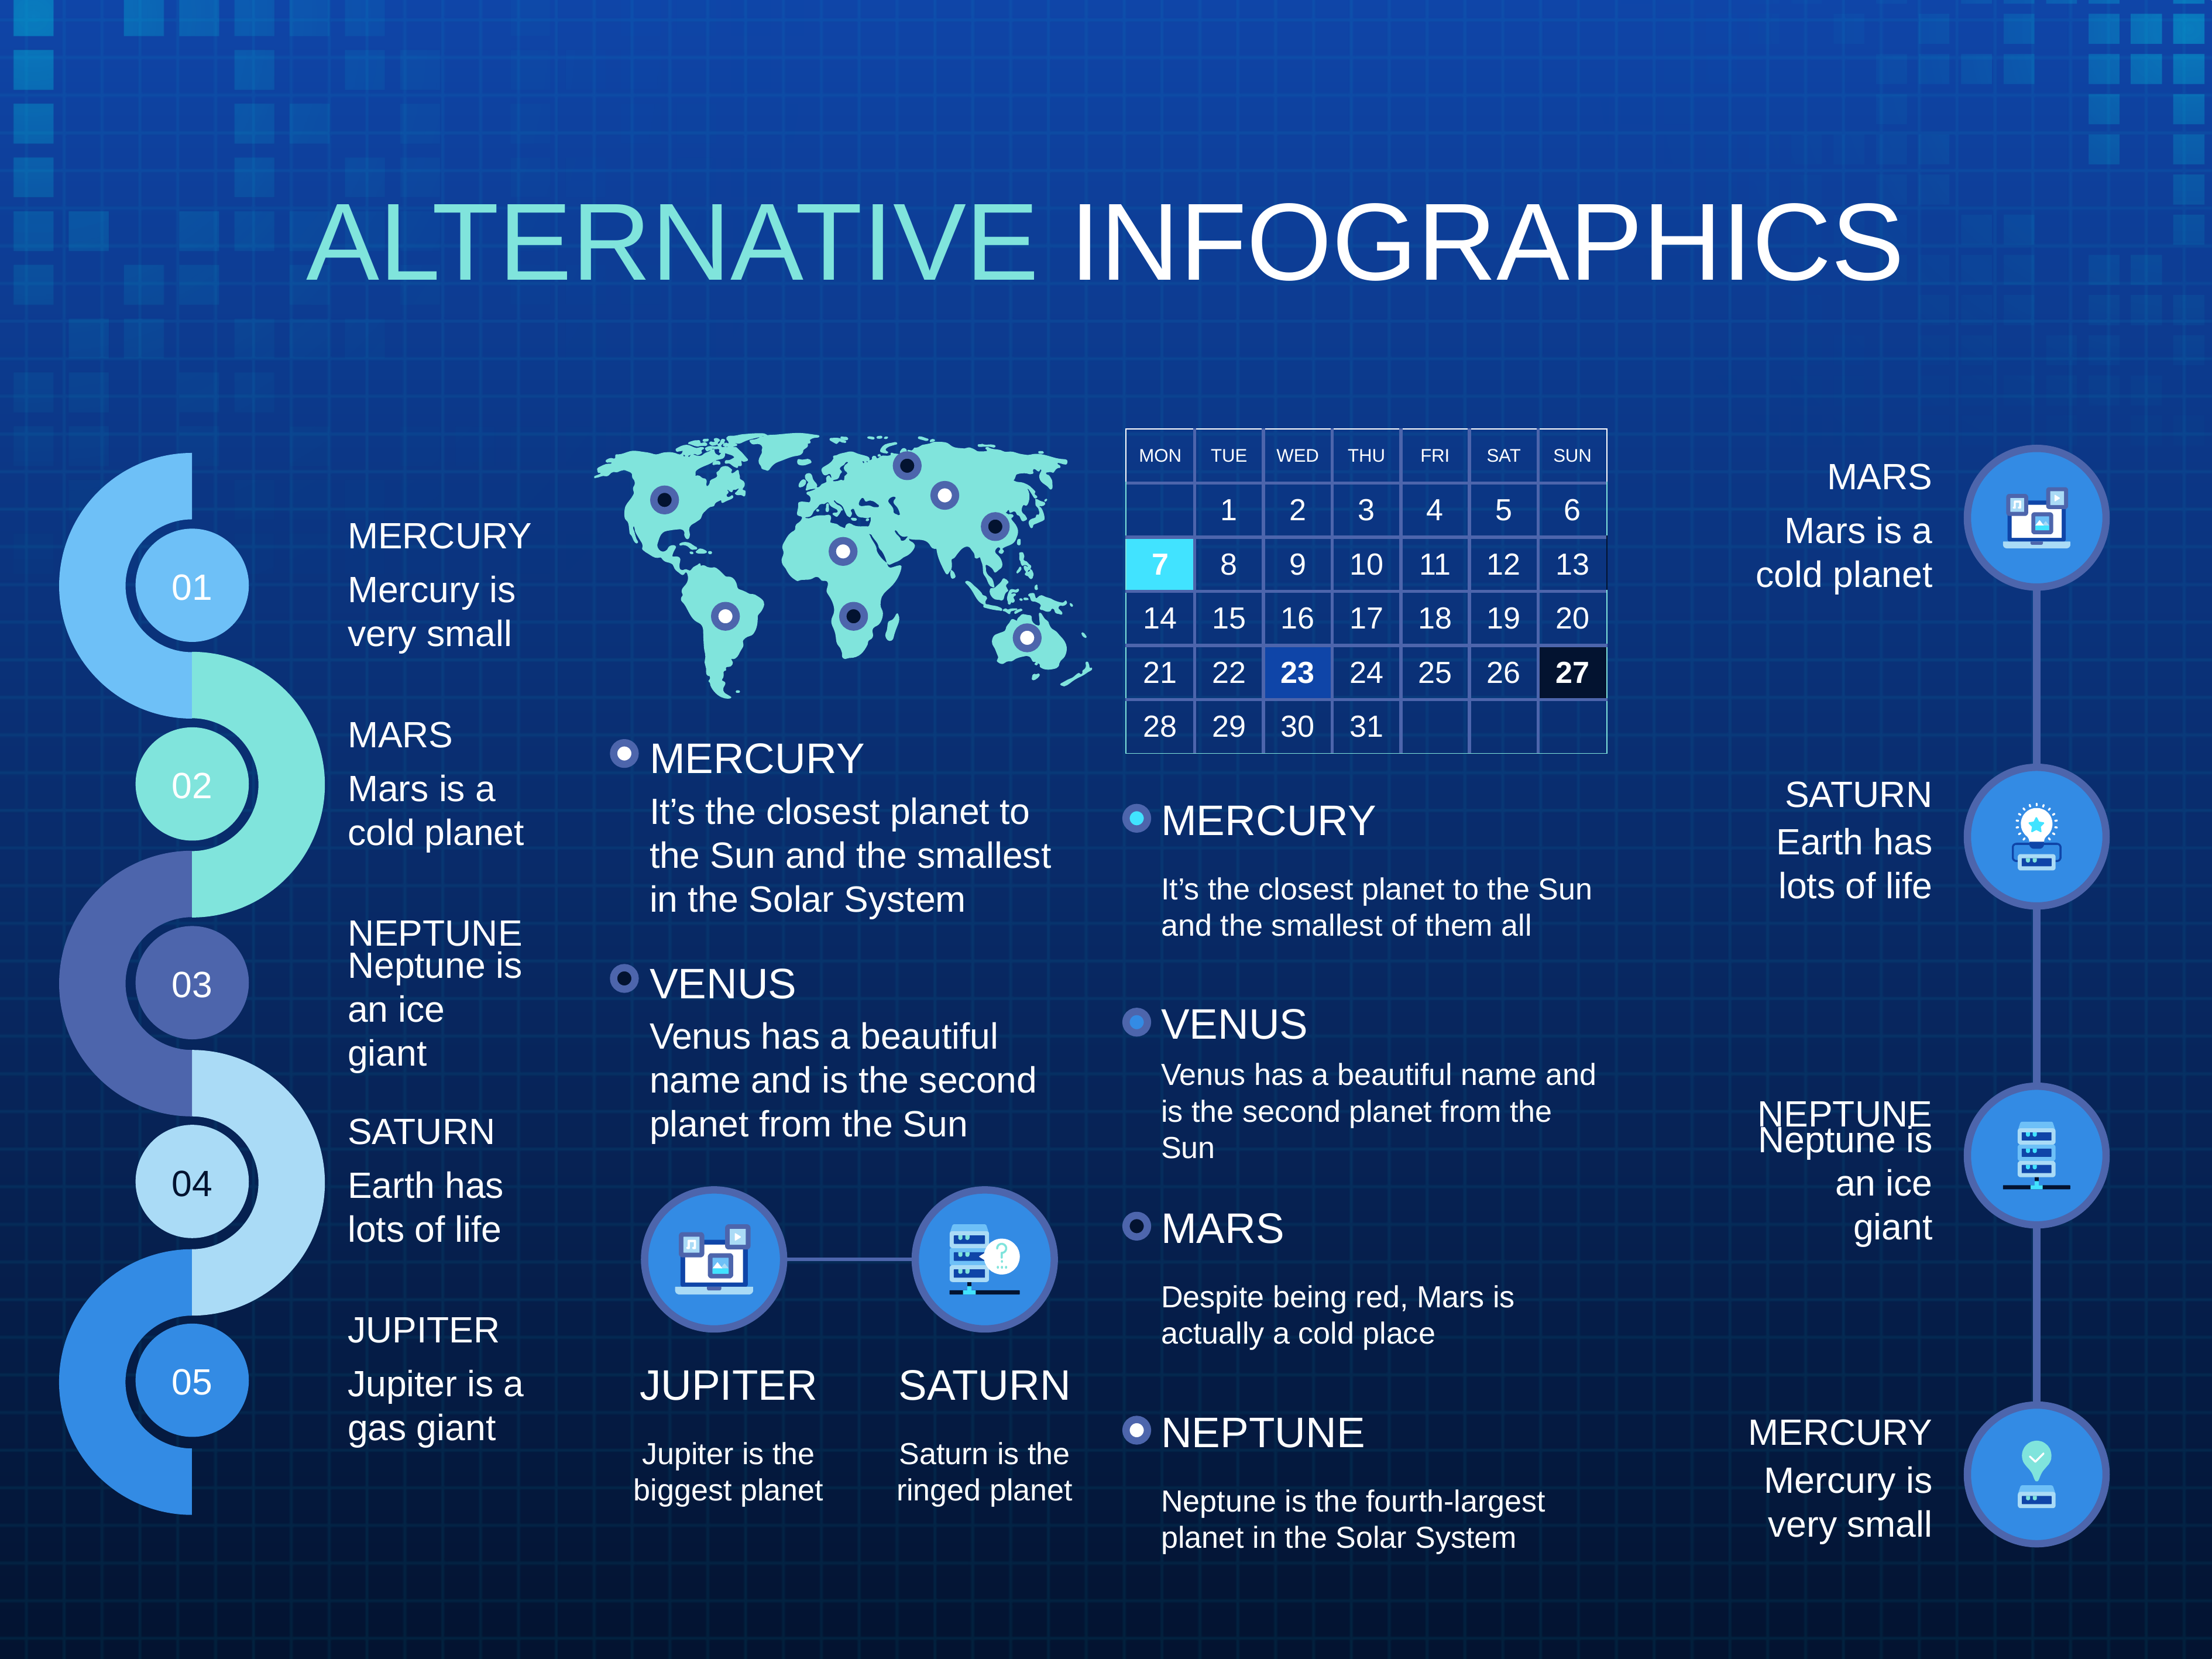

# ALTERNATIVE INFOGRAPHICS
| MON | TUE | WED | THU | FRI | SAT | SUN |
| --- | --- | --- | --- | --- | --- | --- |
|  | 1 | 2 | 3 | 4 | 5 | 6 |
| 7 | 8 | 9 | 10 | 11 | 12 | 13 |
| 14 | 15 | 16 | 17 | 18 | 19 | 20 |
| 21 | 22 | 23 | 24 | 25 | 26 | 27 |
| 28 | 29 | 30 | 31 |  |  |  |

MARS

Mars is a cold planet
MERCURY

Mercury is very small
01

MARS

MERCURY

Mars is a cold planet
02
SATURN

It’s the closest planet to the Sun and the smallest in the Solar System
MERCURY

Earth has lots of life

It’s the closest planet to the Sun and the smallest of them all
NEPTUNE

Neptune is an ice giant
VENUS
03

VENUS
Venus has a beautiful name and is the second planet from the Sun

Venus has a beautiful name and is the second planet from the Sun

NEPTUNE
SATURN

Neptune is an ice giant
Earth has lots of life
04

MARS

Despite being red, Mars is actually a cold place
JUPITER

JUPITER
SATURN
Jupiter is a gas giant
05
NEPTUNE

MERCURY
Jupiter is the biggest planet
Saturn is the ringed planet

Mercury is very small
Neptune is the fourth-largest planet in the Solar System